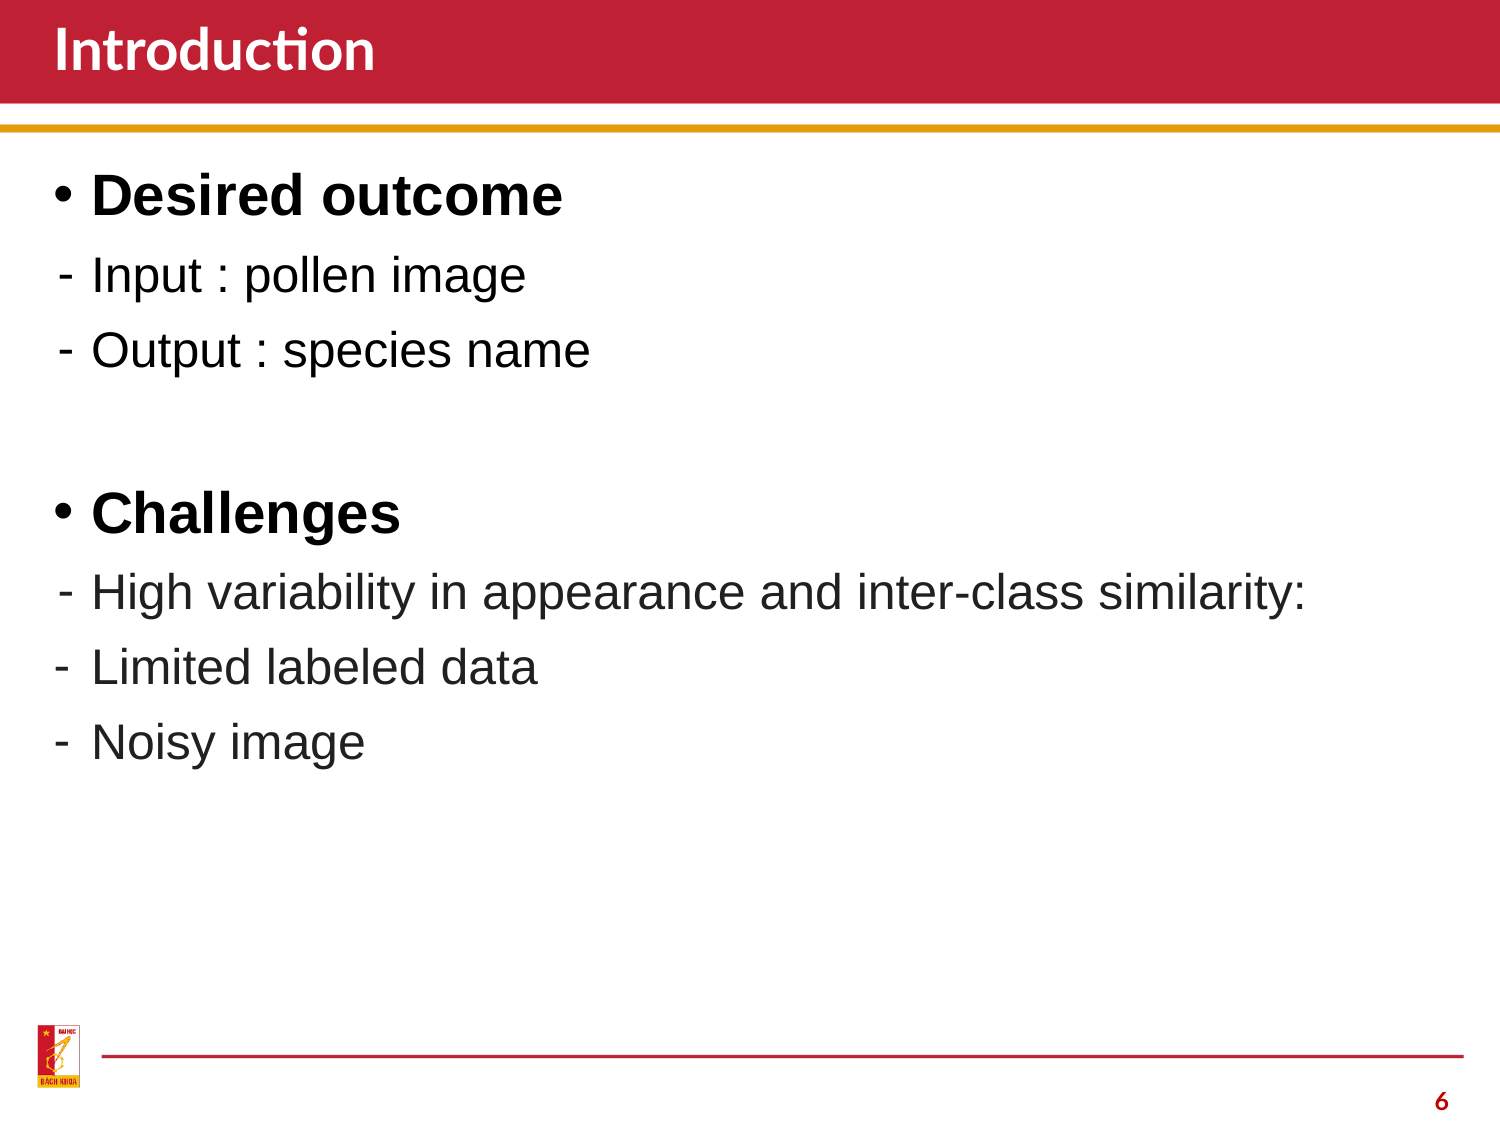

# Introduction
Desired outcome
Input : pollen image
Output : species name

Challenges
High variability in appearance and inter-class similarity:
Limited labeled data
Noisy image
6